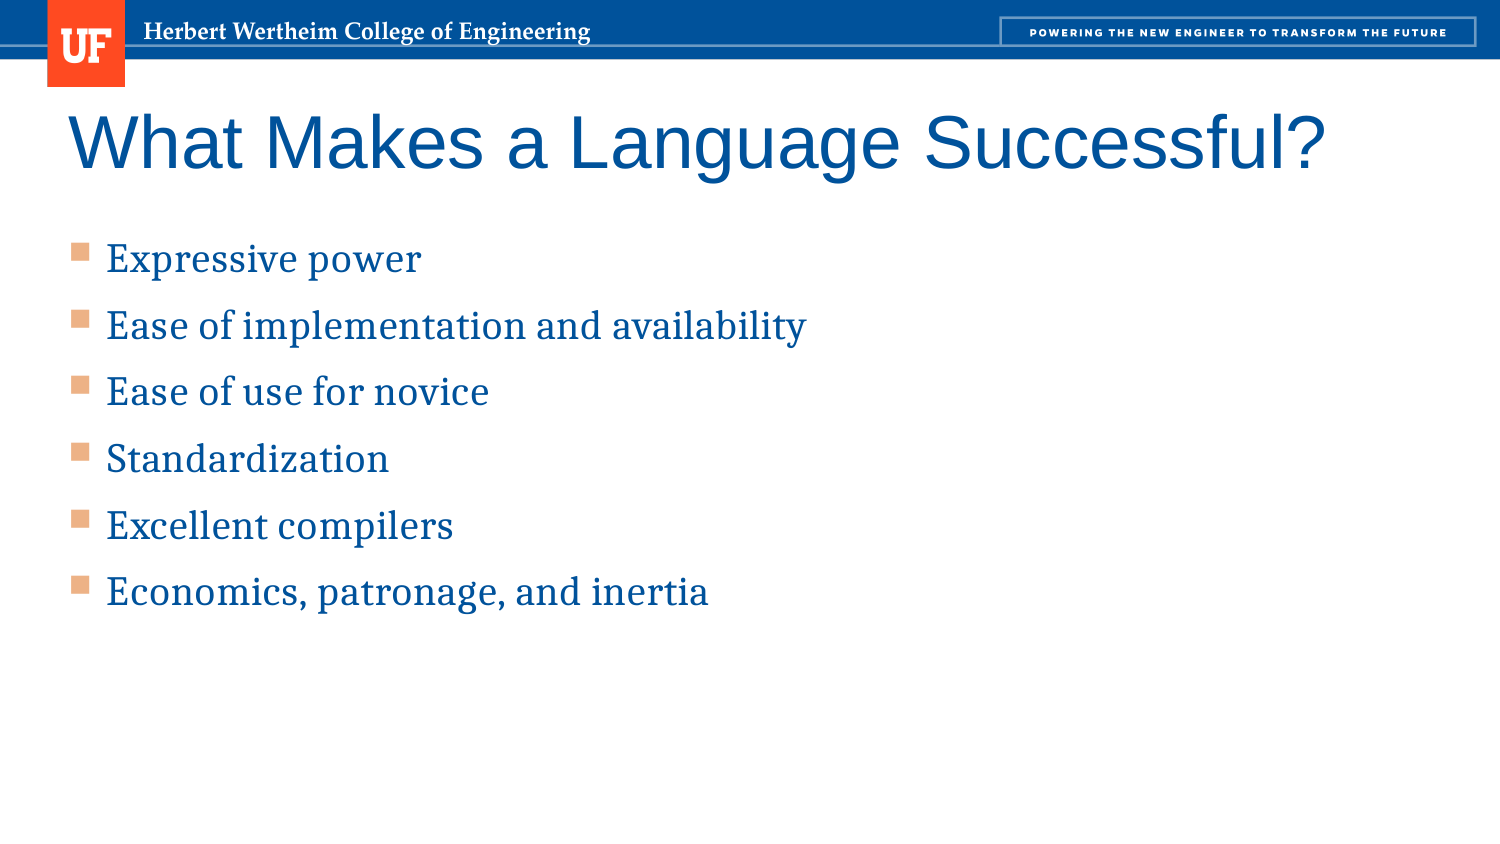

# What Makes a Language Successful?
Expressive power
Ease of implementation and availability
Ease of use for novice
Standardization
Excellent compilers
Economics, patronage, and inertia